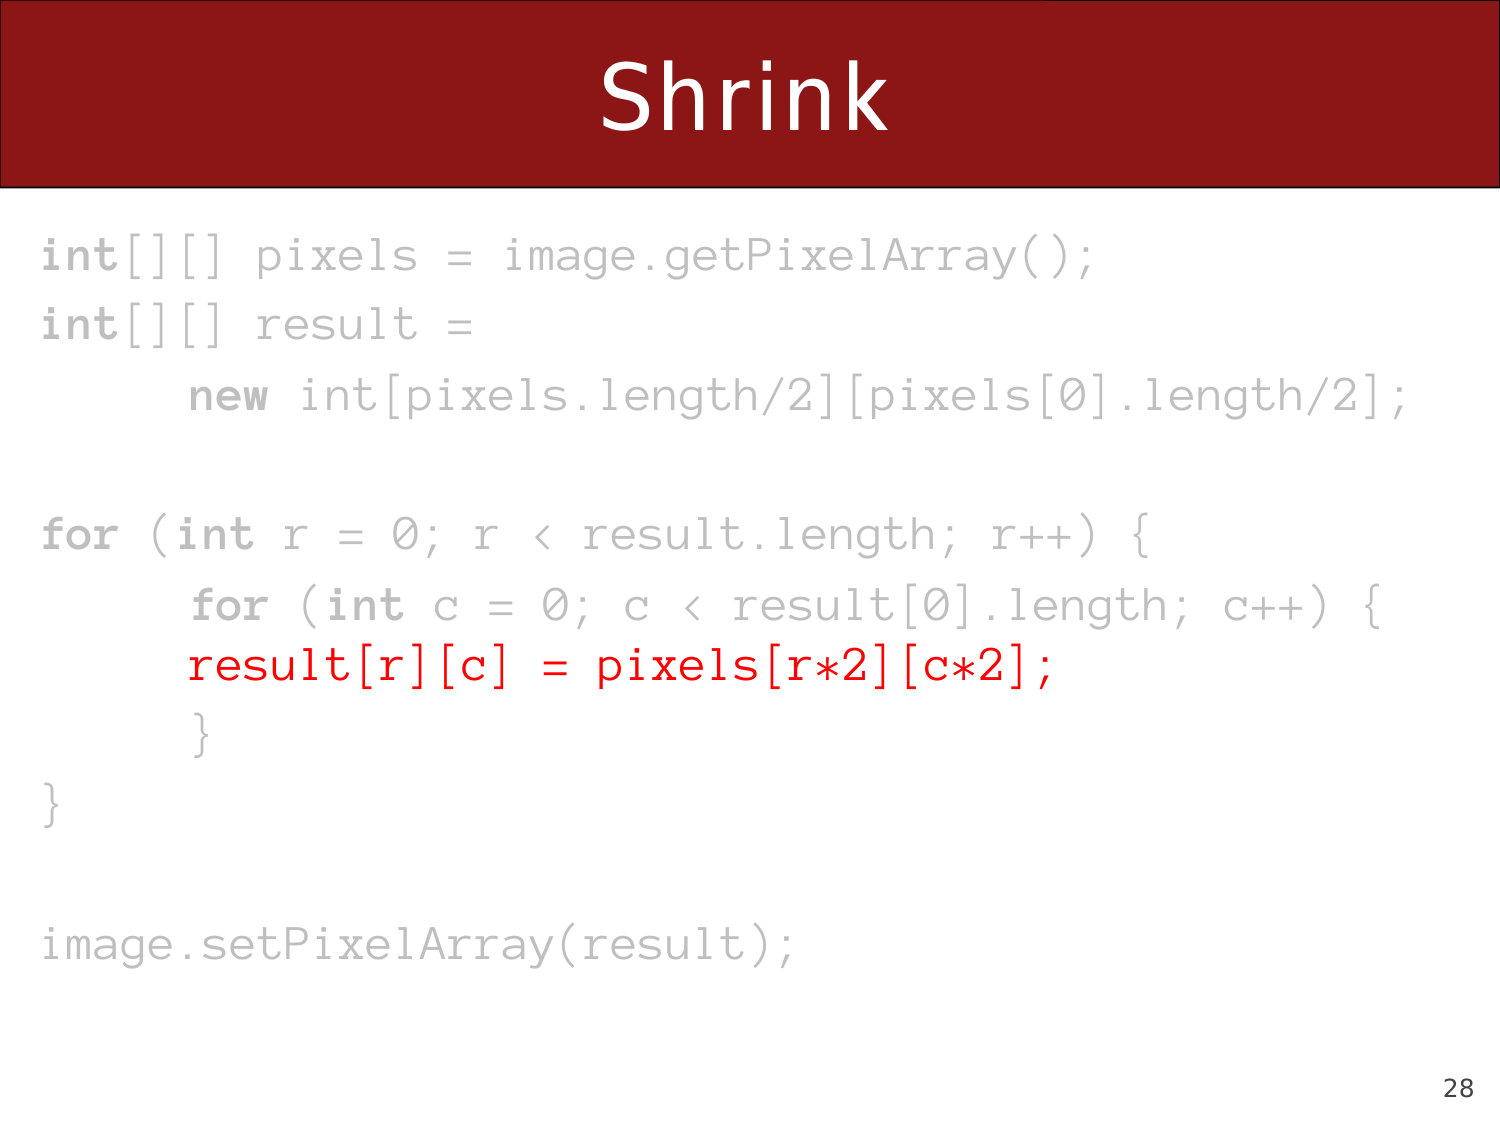

# Shrink
int[][] pixels = image.getPixelArray();
int[][] result =
	new int[pixels.length/2][pixels[0].length/2];

for (int r = 0; r < result.length; r++) {
	for (int c = 0; c < result[0].length; c++) {		result[r][c] = pixels[r*2][c*2];
	}
}

image.setPixelArray(result);